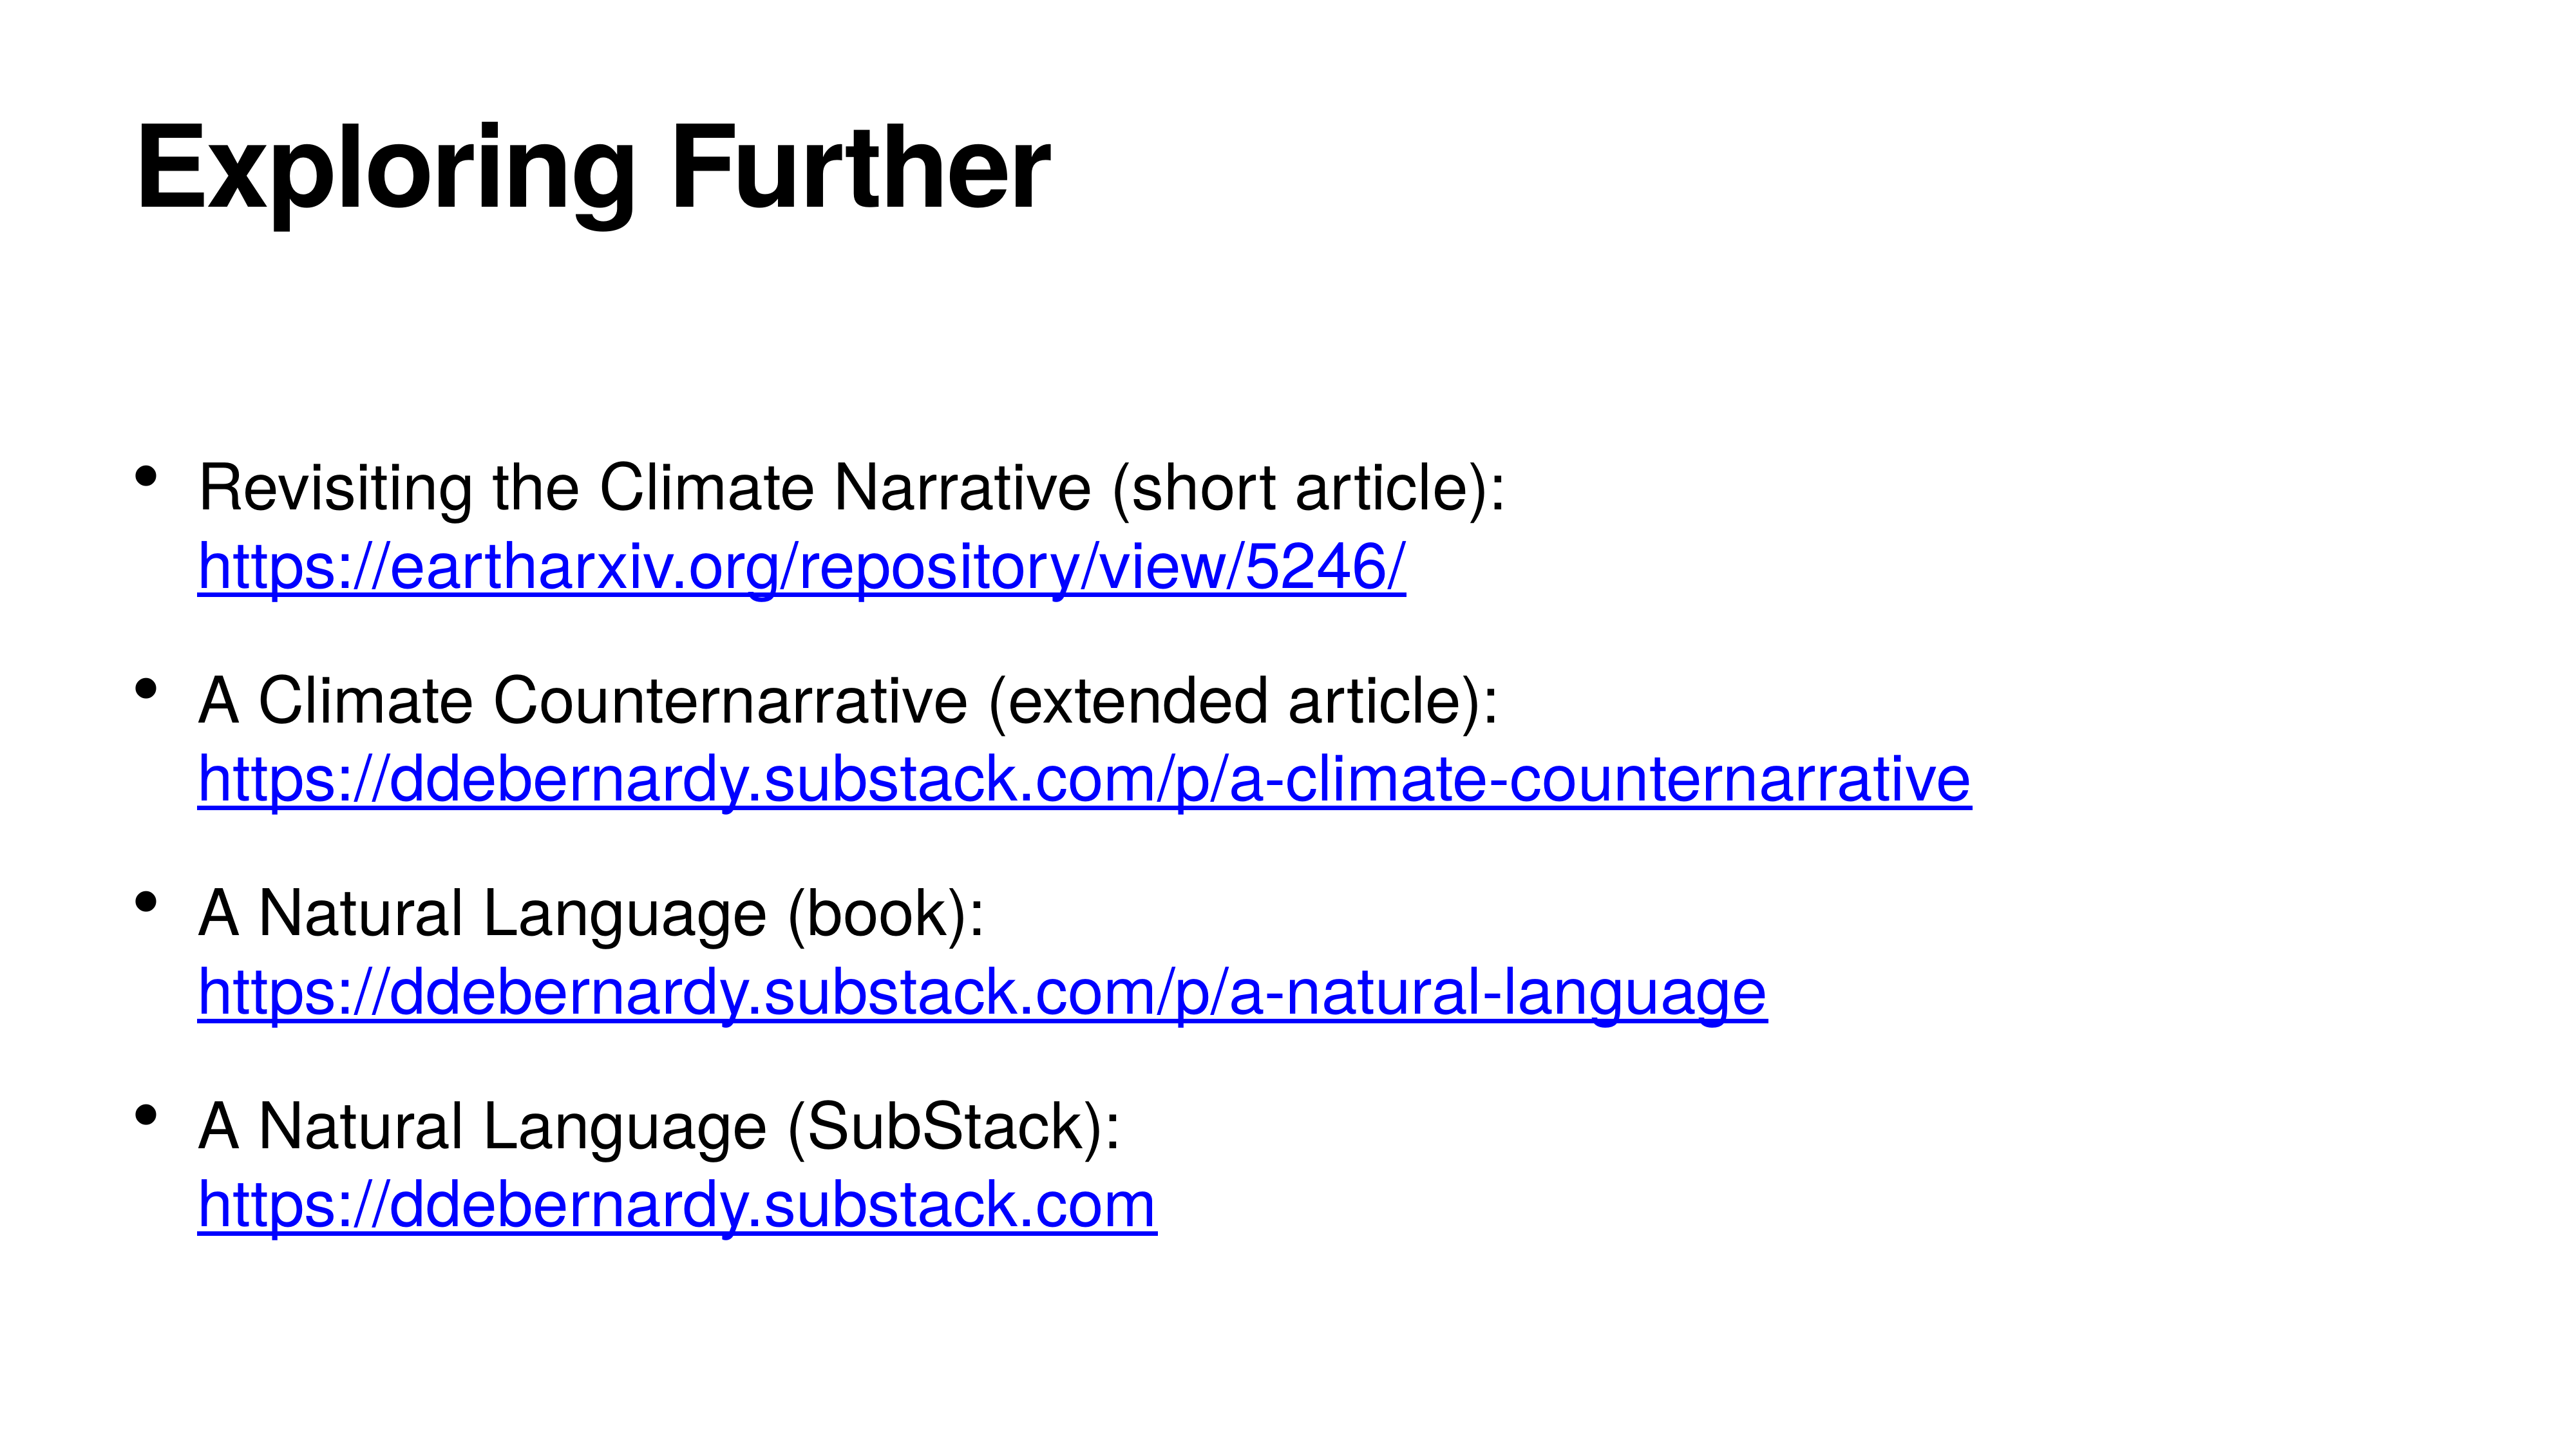

# Exploring Further

Revisiting the Climate Narrative (short article):
https://eartharxiv.org/repository/view/5246/
A Climate Counternarrative (extended article):
https://ddebernardy.substack.com/p/a-climate-counternarrative
A Natural Language (book):
https://ddebernardy.substack.com/p/a-natural-language
A Natural Language (SubStack):
https://ddebernardy.substack.com